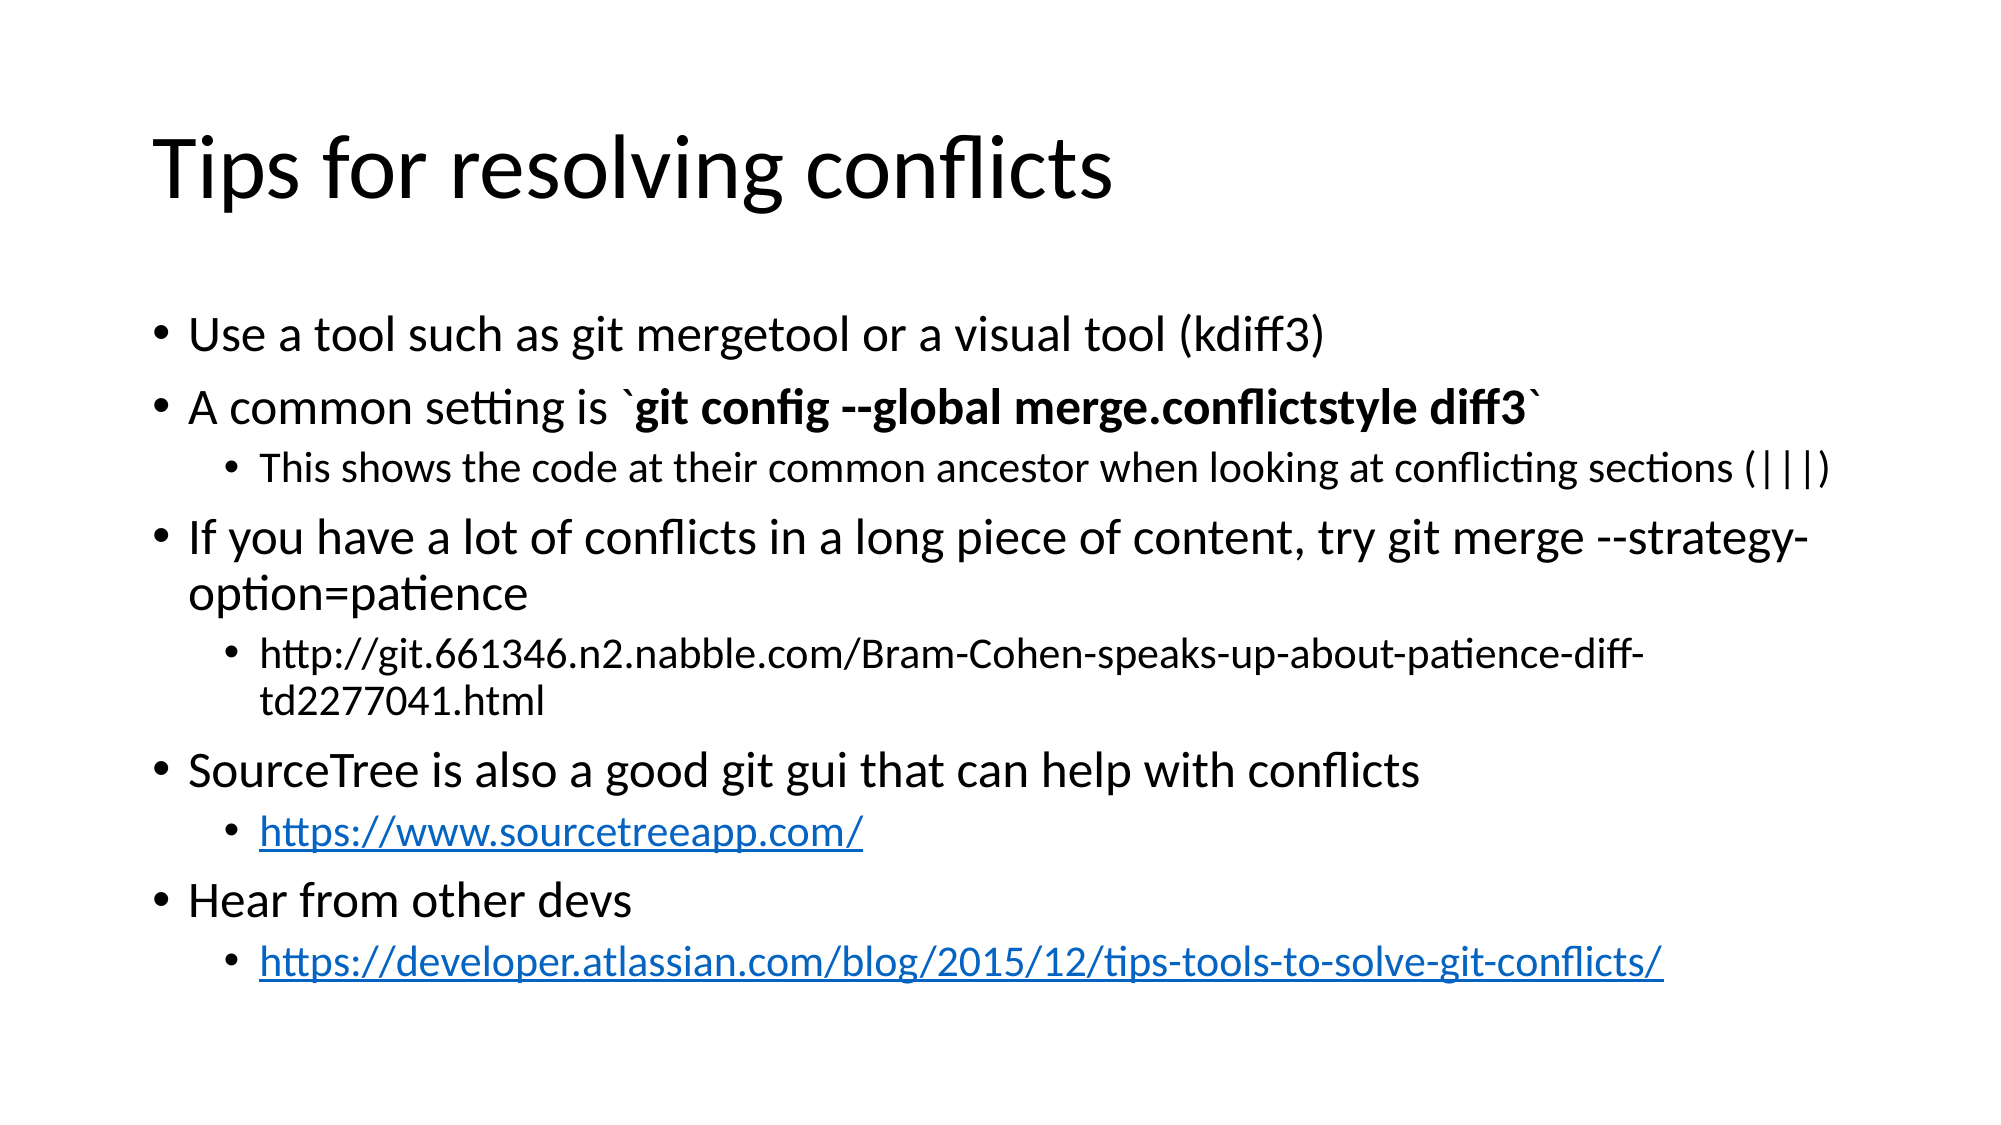

# Tips for resolving conflicts
Use a tool such as git mergetool or a visual tool (kdiff3)
A common setting is `git config --global merge.conflictstyle diff3`
This shows the code at their common ancestor when looking at conflicting sections (|||)
If you have a lot of conflicts in a long piece of content, try git merge --strategy-option=patience
http://git.661346.n2.nabble.com/Bram-Cohen-speaks-up-about-patience-diff-td2277041.html
SourceTree is also a good git gui that can help with conflicts
https://www.sourcetreeapp.com/
Hear from other devs
https://developer.atlassian.com/blog/2015/12/tips-tools-to-solve-git-conflicts/